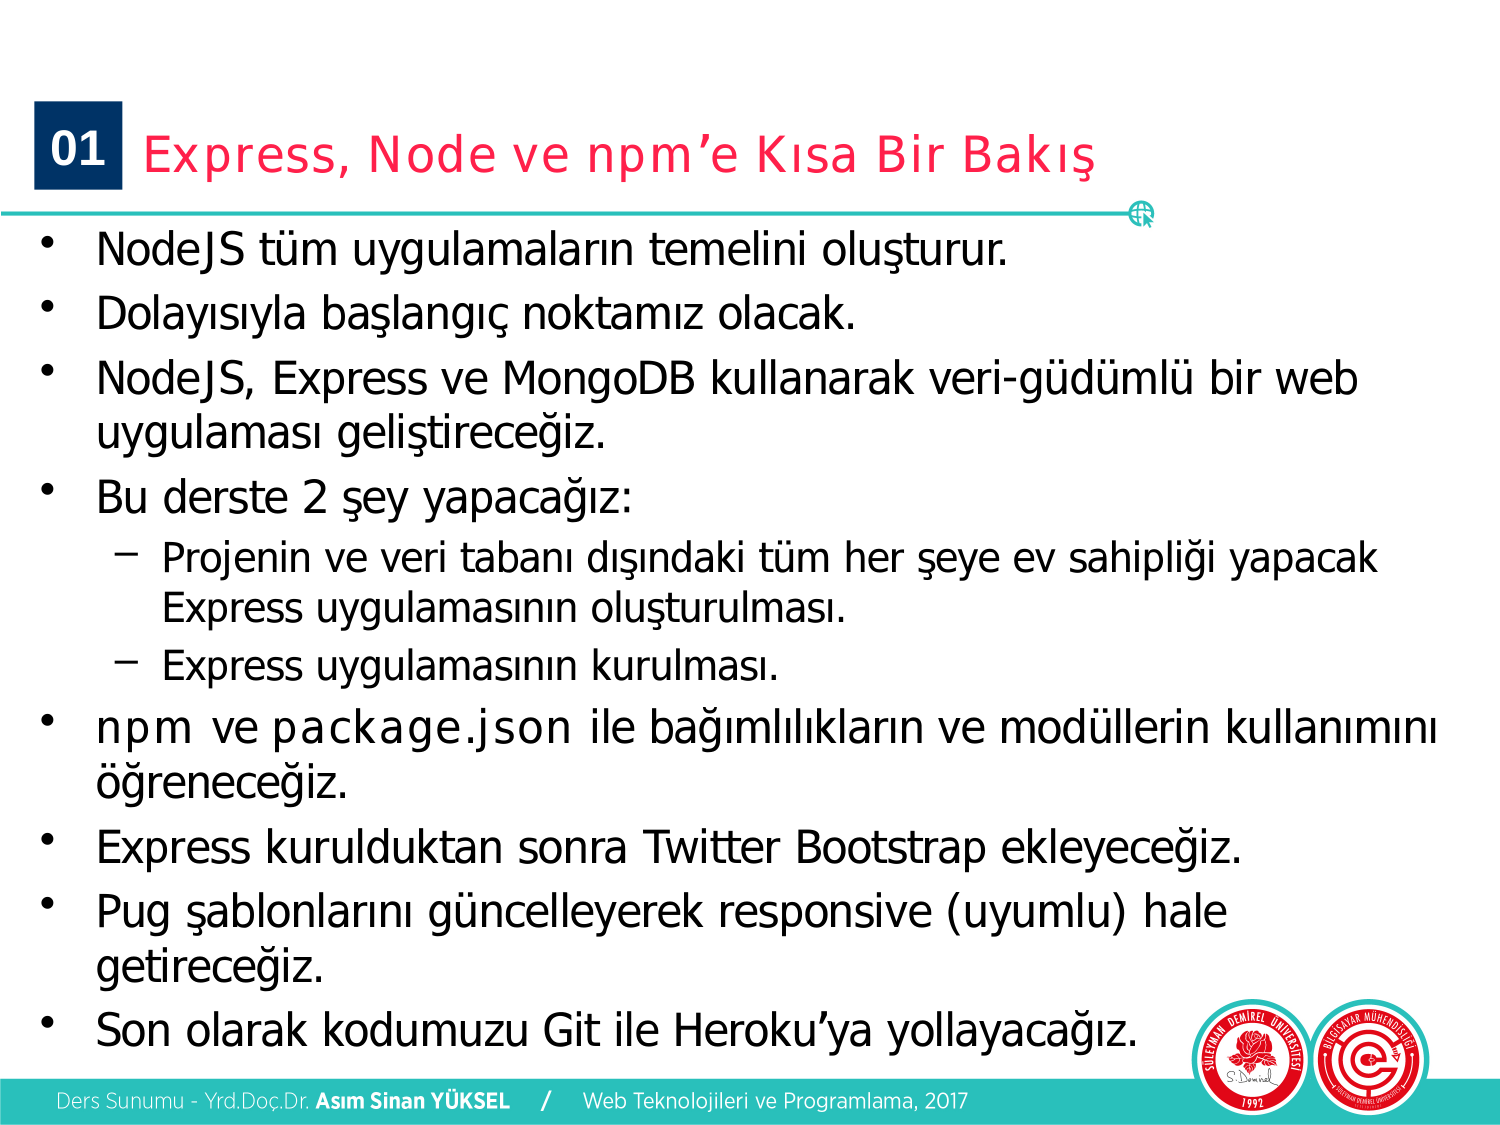

01
# Express, Node ve npm’e Kısa Bir Bakış
NodeJS tüm uygulamaların temelini oluşturur.
Dolayısıyla başlangıç noktamız olacak.
NodeJS, Express ve MongoDB kullanarak veri-güdümlü bir web uygulaması geliştireceğiz.
Bu derste 2 şey yapacağız:
Projenin ve veri tabanı dışındaki tüm her şeye ev sahipliği yapacak Express uygulamasının oluşturulması.
Express uygulamasının kurulması.
npm ve package.json ile bağımlılıkların ve modüllerin kullanımını öğreneceğiz.
Express kurulduktan sonra Twitter Bootstrap ekleyeceğiz.
Pug şablonlarını güncelleyerek responsive (uyumlu) hale getireceğiz.
Son olarak kodumuzu Git ile Heroku’ya yollayacağız.